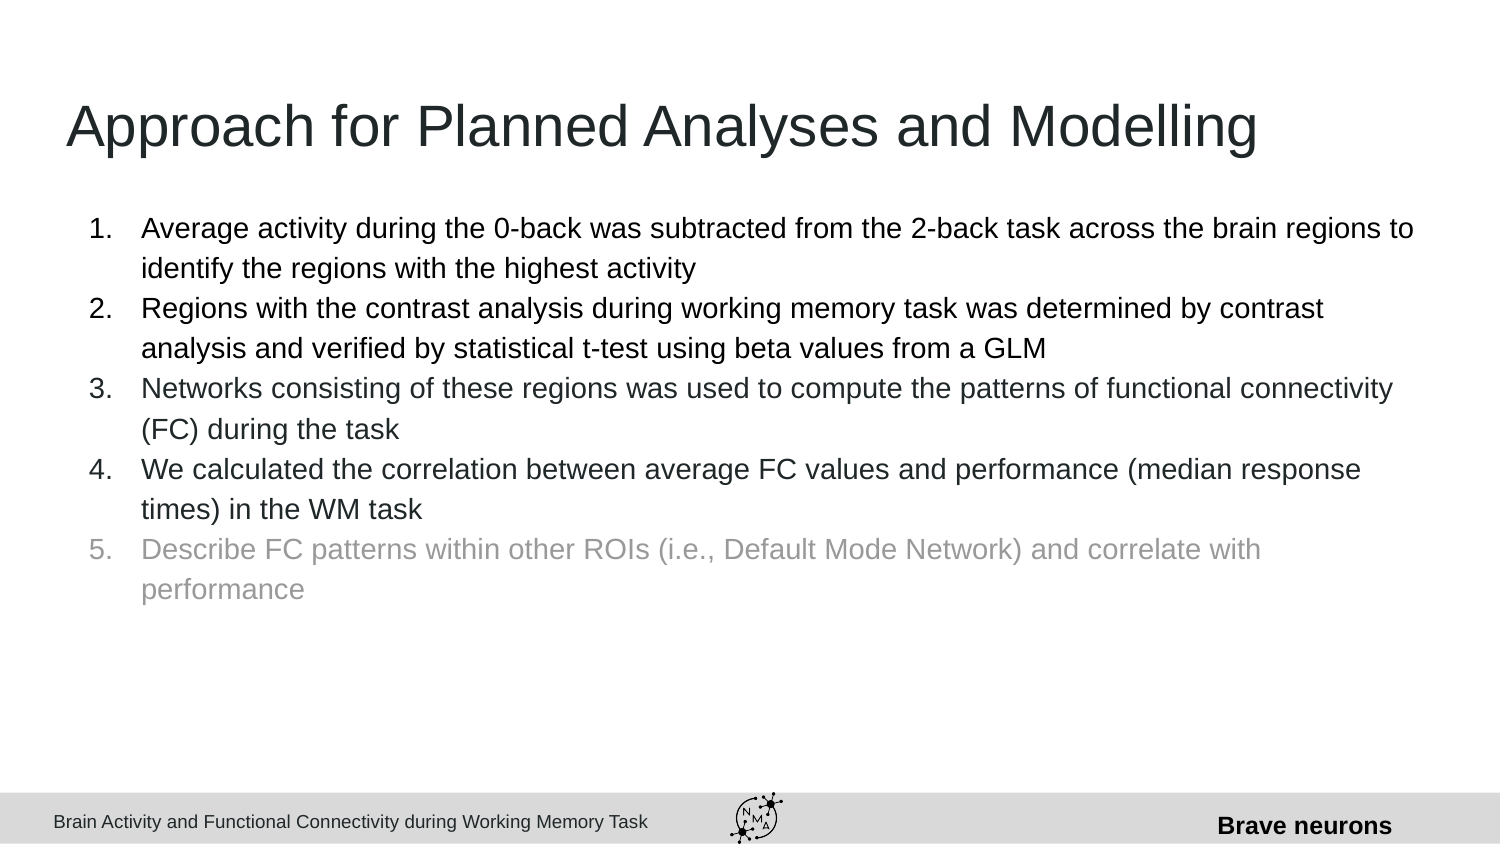

# Approach for Planned Analyses and Modelling
Average activity during the 0-back was subtracted from the 2-back task across the brain regions to identify the regions with the highest activity
Regions with the contrast analysis during working memory task was determined by contrast analysis and verified by statistical t-test using beta values from a GLM
Networks consisting of these regions was used to compute the patterns of functional connectivity (FC) during the task
We calculated the correlation between average FC values and performance (median response times) in the WM task
Describe FC patterns within other ROIs (i.e., Default Mode Network) and correlate with performance